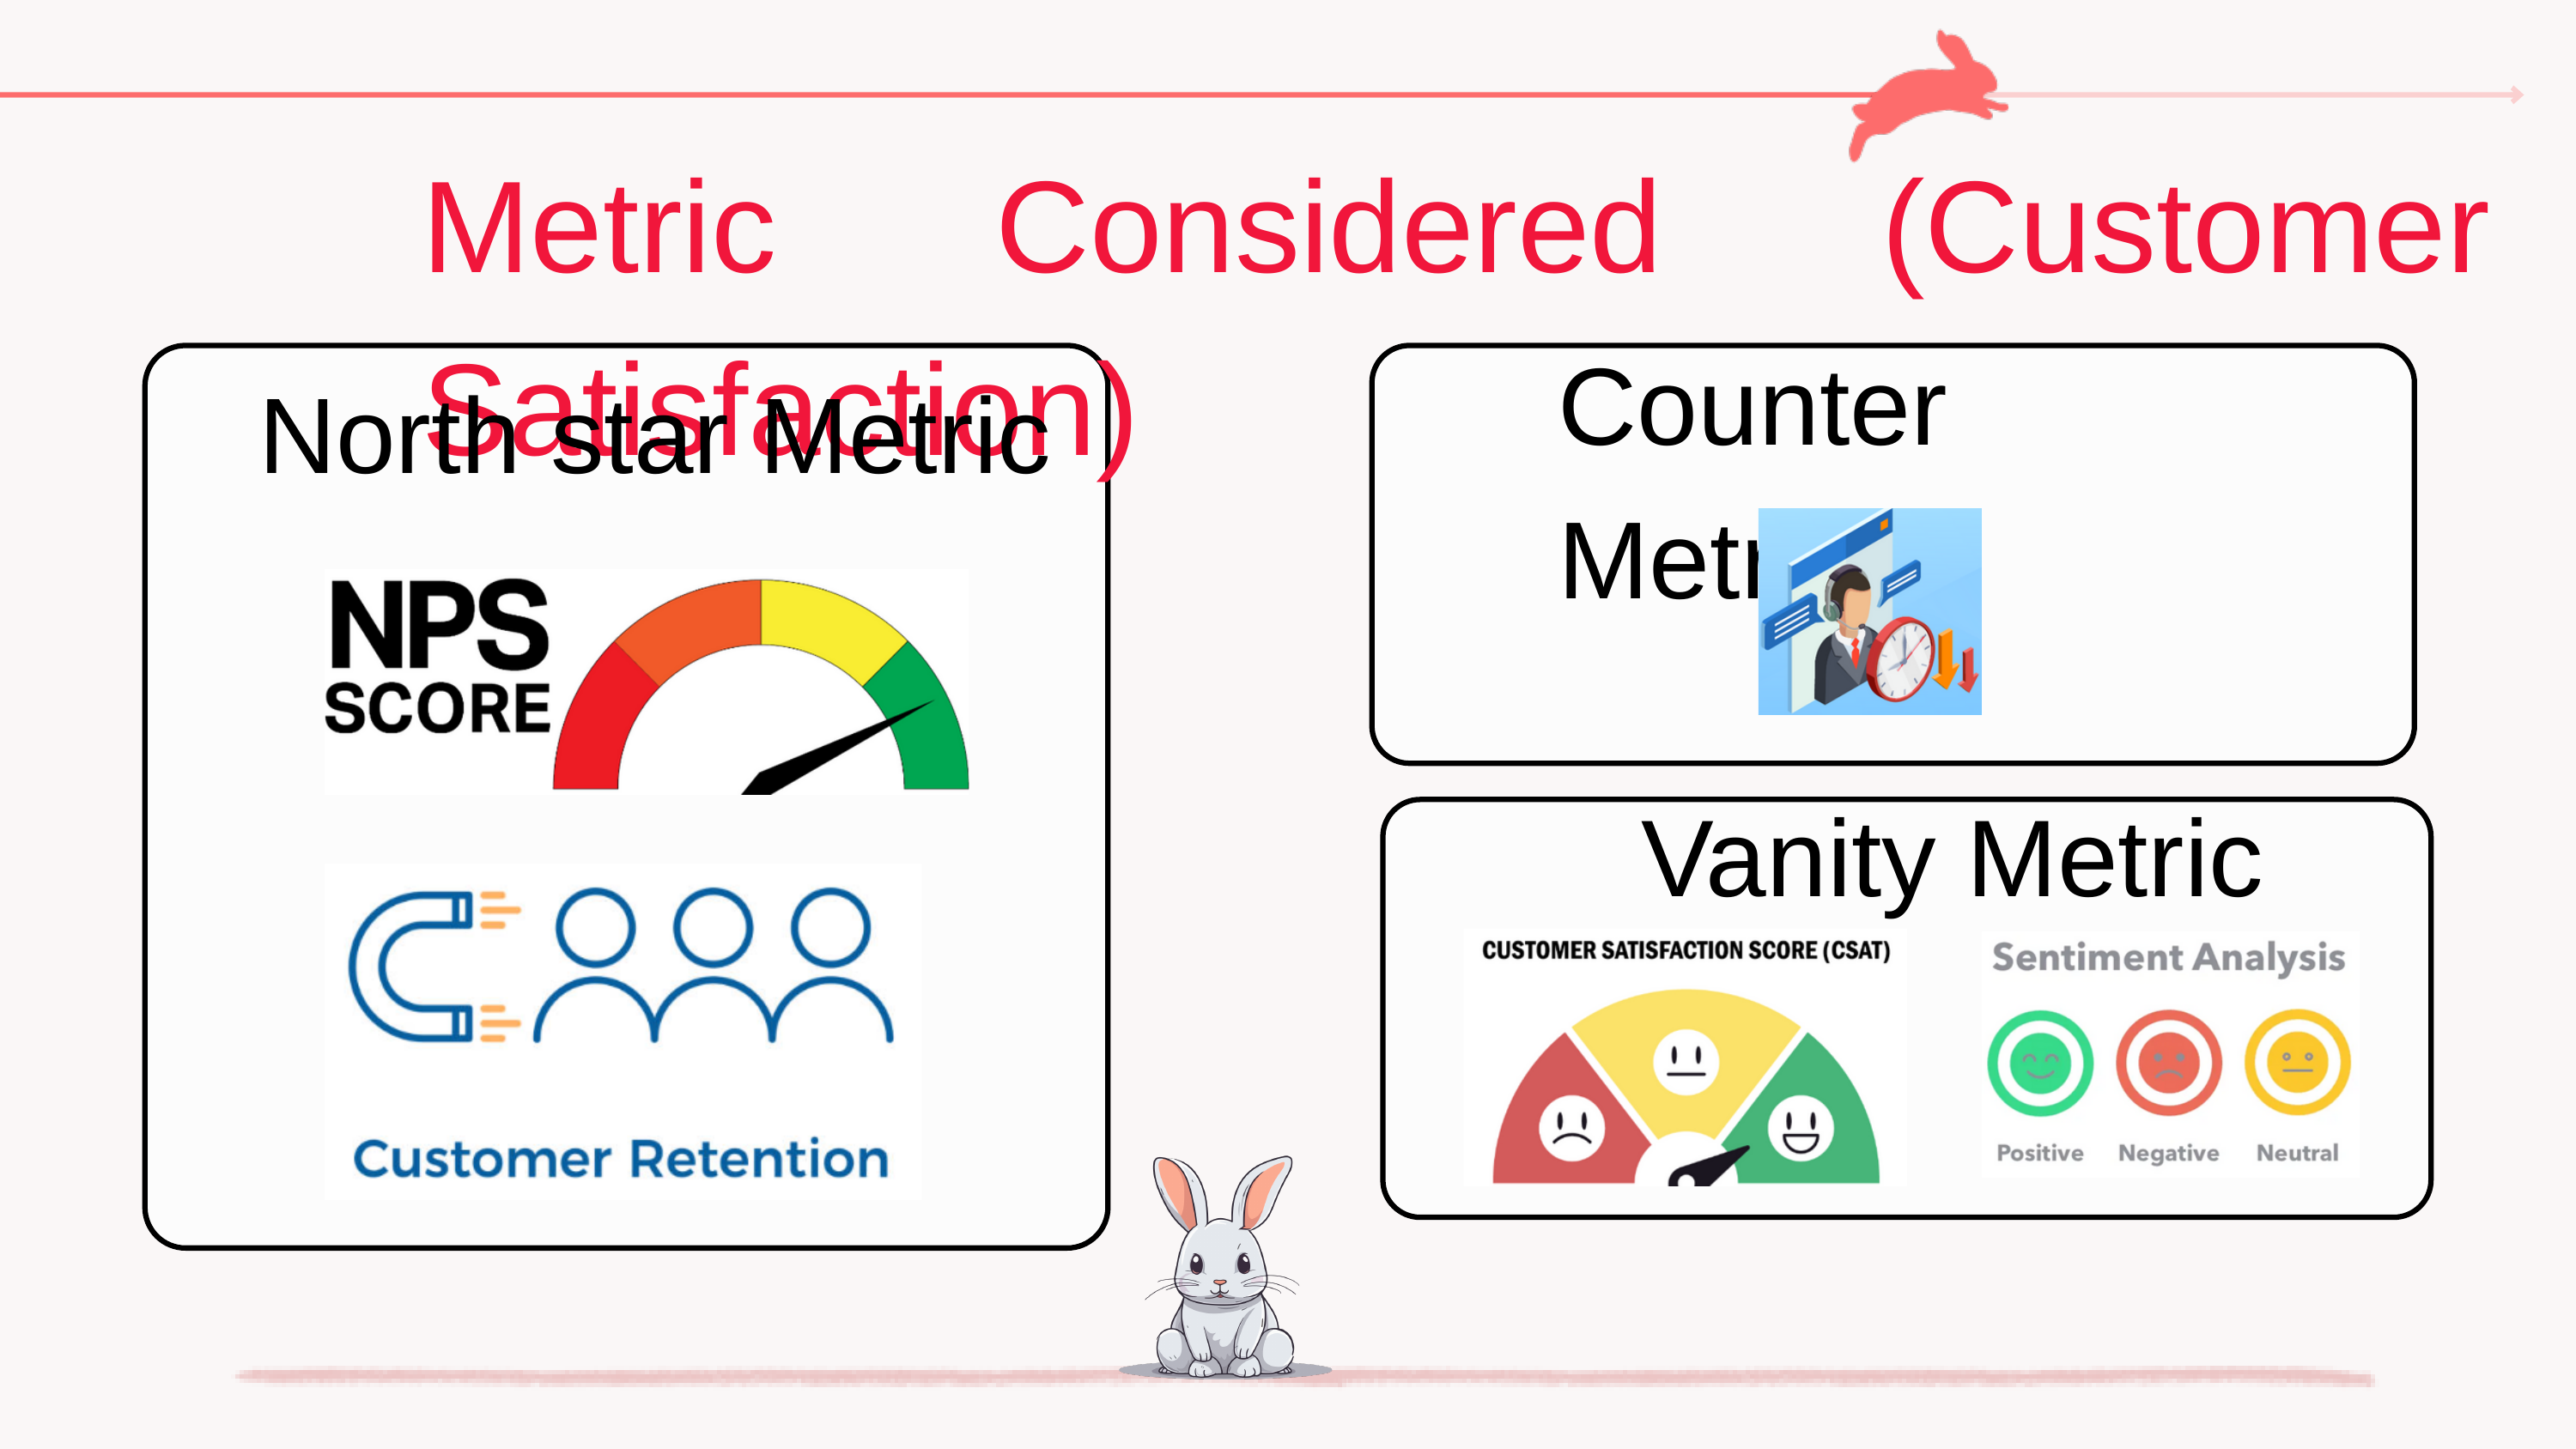

Metric Considered (Customer Satisfaction)
Counter Metric
North star Metric

Vanity Metric